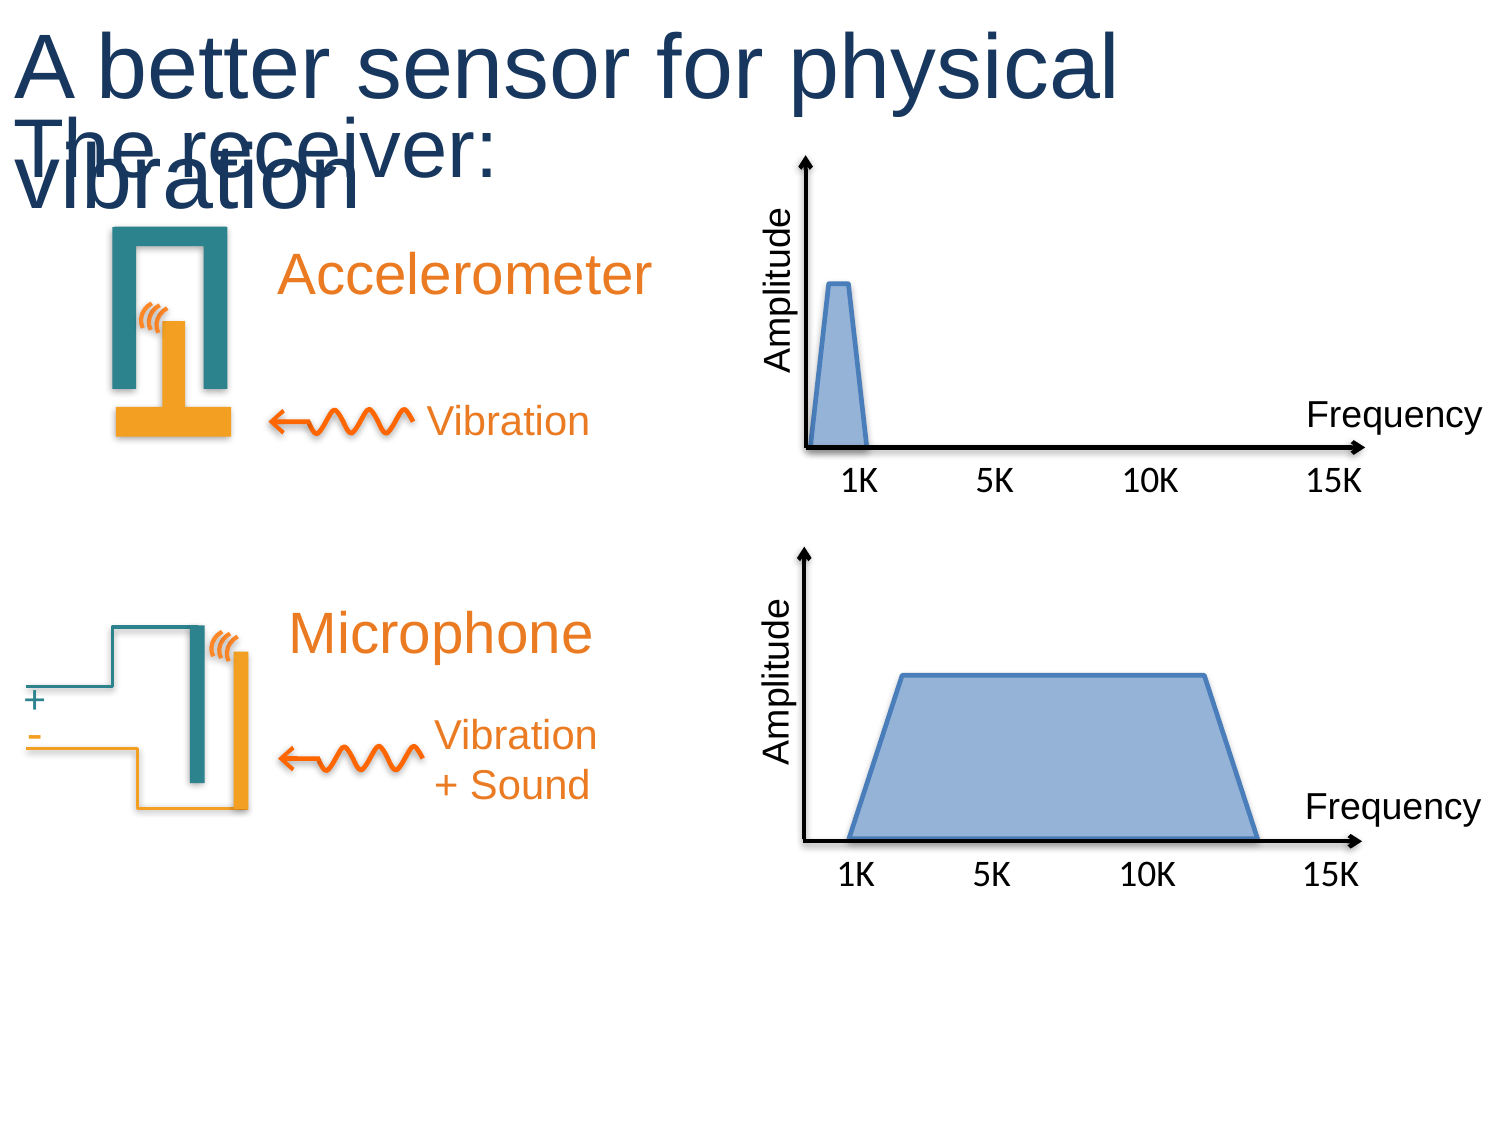

A better sensor for physical vibration
The receiver:

Accelerometer
Amplitude

Frequency
Vibration
1K
5K
10K
15K
Microphone

Amplitude
+

-

Vibration
+ Sound

Frequency
1K
5K
10K
15K